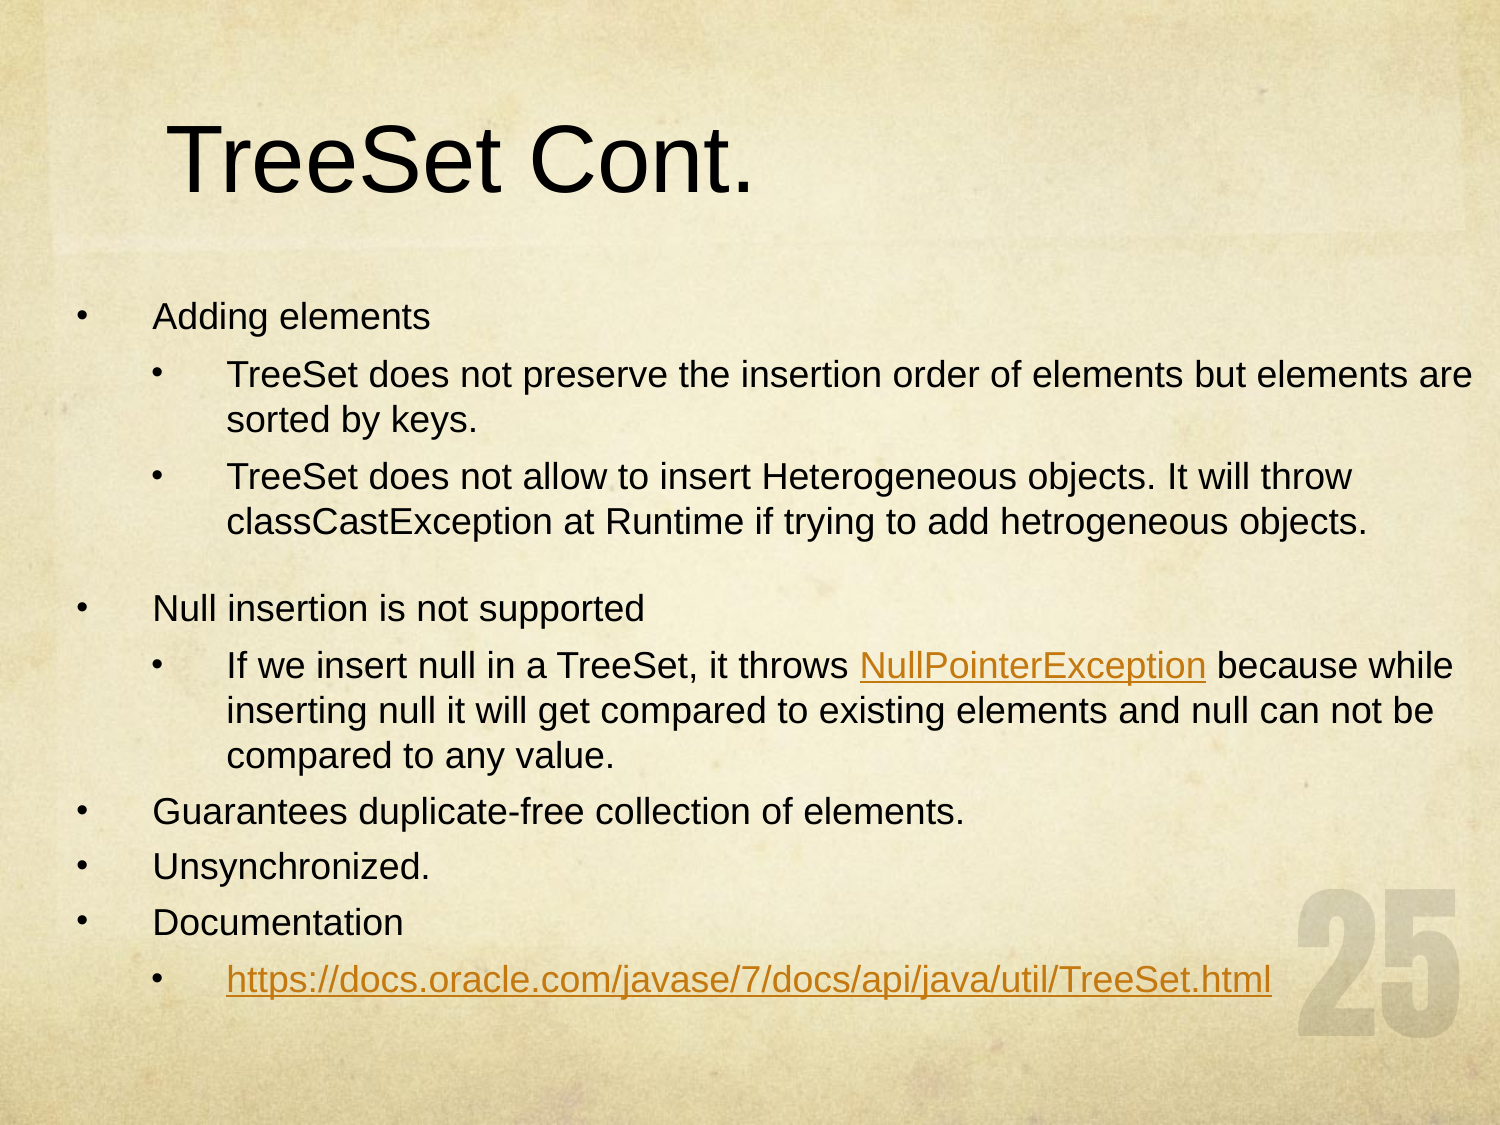

# TreeSet Cont.
Adding elements
TreeSet does not preserve the insertion order of elements but elements are sorted by keys.
TreeSet does not allow to insert Heterogeneous objects. It will throw classCastException at Runtime if trying to add hetrogeneous objects.
Null insertion is not supported
If we insert null in a TreeSet, it throws NullPointerException because while inserting null it will get compared to existing elements and null can not be compared to any value.
Guarantees duplicate-free collection of elements.
Unsynchronized.
Documentation
https://docs.oracle.com/javase/7/docs/api/java/util/TreeSet.html

25